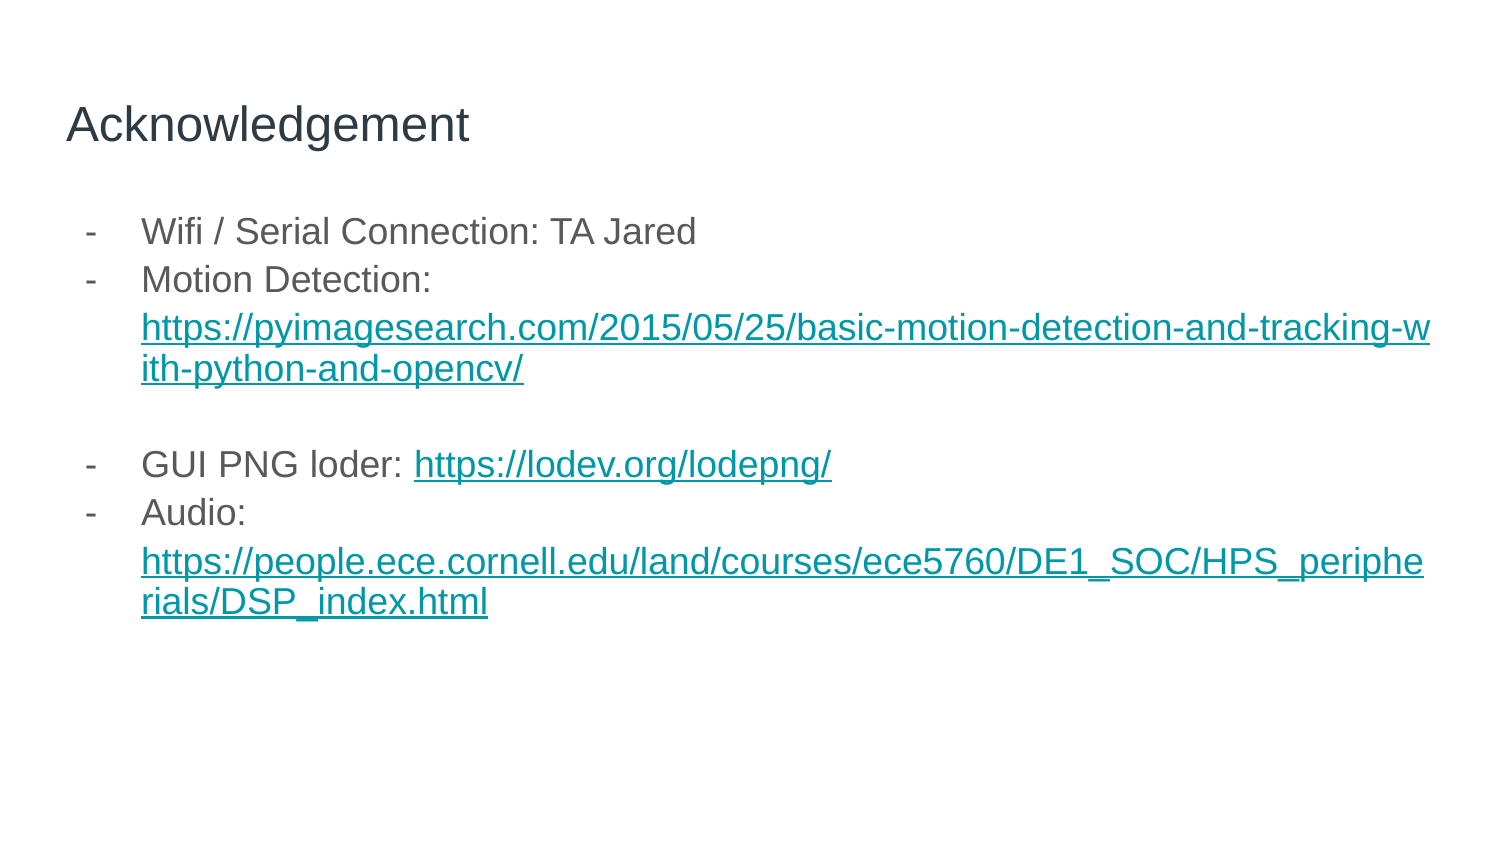

# Acknowledgement
Wifi / Serial Connection: TA Jared
Motion Detection: https://pyimagesearch.com/2015/05/25/basic-motion-detection-and-tracking-with-python-and-opencv/
GUI PNG loder: https://lodev.org/lodepng/
Audio: https://people.ece.cornell.edu/land/courses/ece5760/DE1_SOC/HPS_peripherials/DSP_index.html